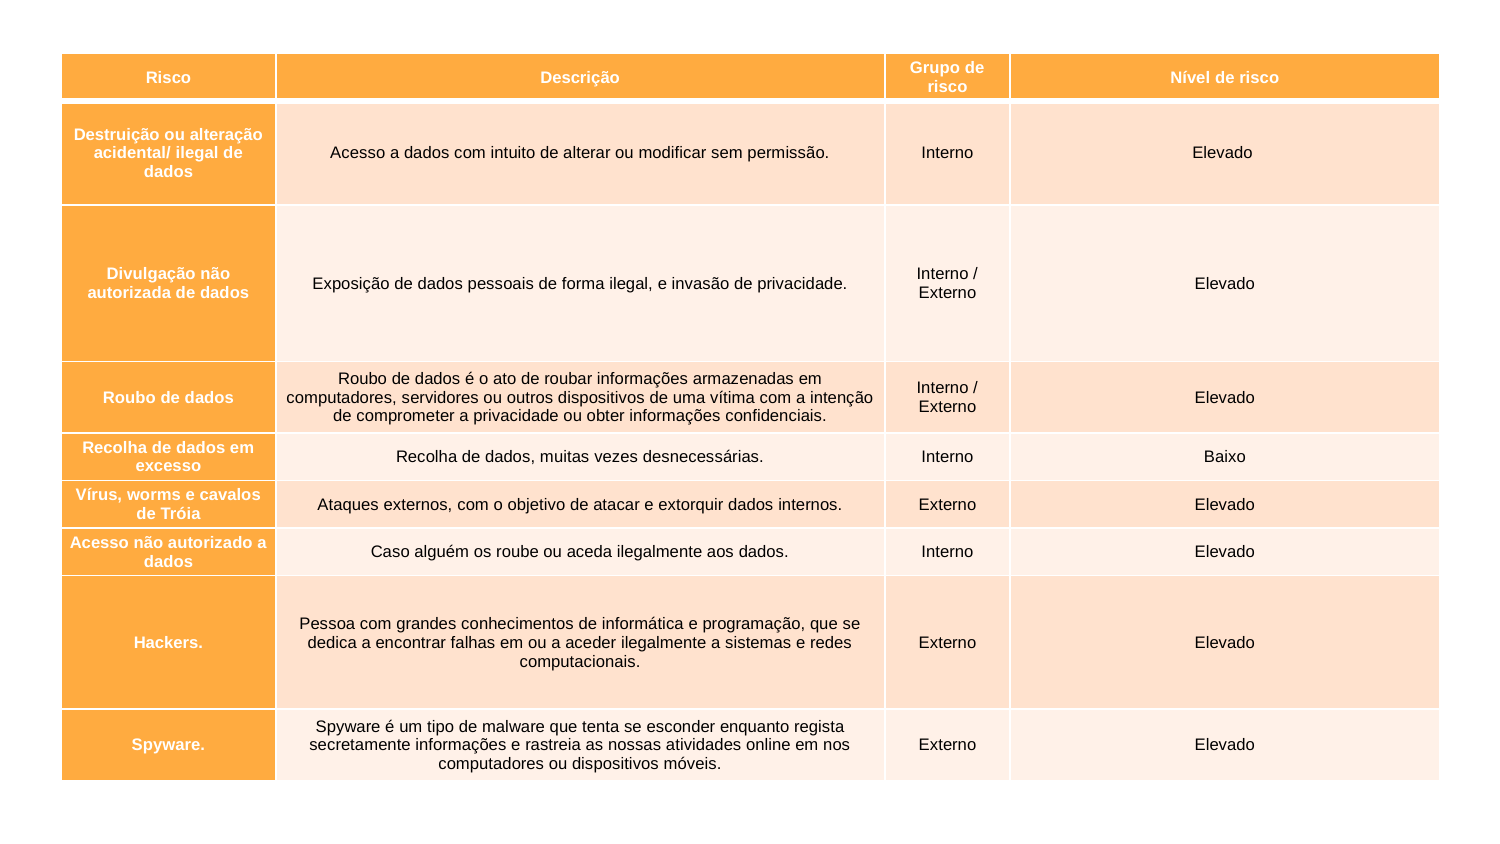

| Risco | Descrição | Grupo de risco | Nível de risco |
| --- | --- | --- | --- |
| Destruição ou alteração acidental/ ilegal de dados | Acesso a dados com intuito de alterar ou modificar sem permissão. | Interno | Elevado |
| Divulgação não autorizada de dados | Exposição de dados pessoais de forma ilegal, e invasão de privacidade. | Interno / Externo | Elevado |
| Roubo de dados | Roubo de dados é o ato de roubar informações armazenadas em computadores, servidores ou outros dispositivos de uma vítima com a intenção de comprometer a privacidade ou obter informações confidenciais. | Interno / Externo | Elevado |
| Recolha de dados em excesso | Recolha de dados, muitas vezes desnecessárias. | Interno | Baixo |
| Vírus, worms e cavalos de Tróia | Ataques externos, com o objetivo de atacar e extorquir dados internos. | Externo | Elevado |
| Acesso não autorizado a dados | Caso alguém os roube ou aceda ilegalmente aos dados. | Interno | Elevado |
| Hackers. | Pessoa com grandes conhecimentos de informática e programação, que se dedica a encontrar falhas em ou a aceder ilegalmente a sistemas e redes computacionais. | Externo | Elevado |
| Spyware. | Spyware é um tipo de malware que tenta se esconder enquanto regista secretamente informações e rastreia as nossas atividades online em nos computadores ou dispositivos móveis. | Externo | Elevado |